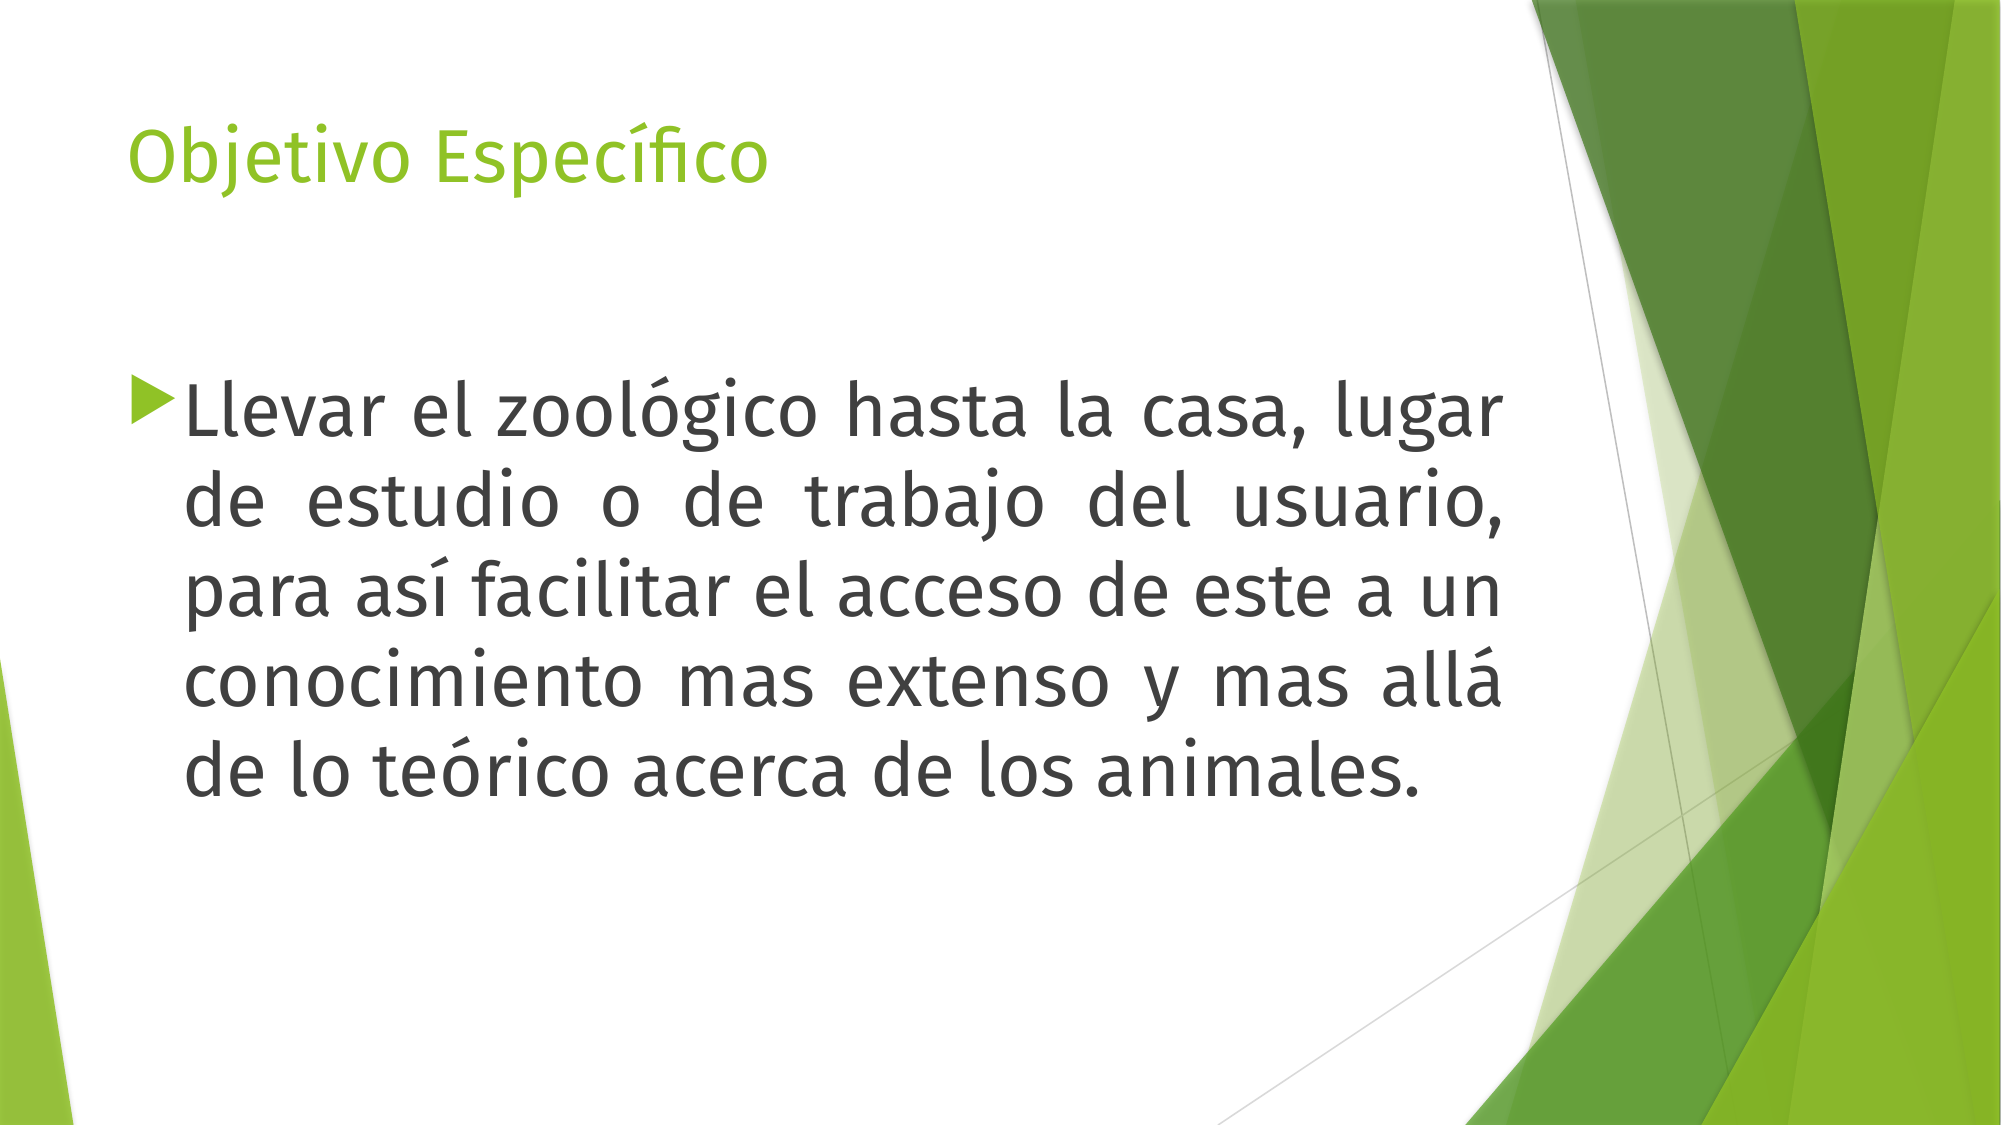

# Objetivo Específico
Llevar el zoológico hasta la casa, lugar de estudio o de trabajo del usuario, para así facilitar el acceso de este a un conocimiento mas extenso y mas allá de lo teórico acerca de los animales.